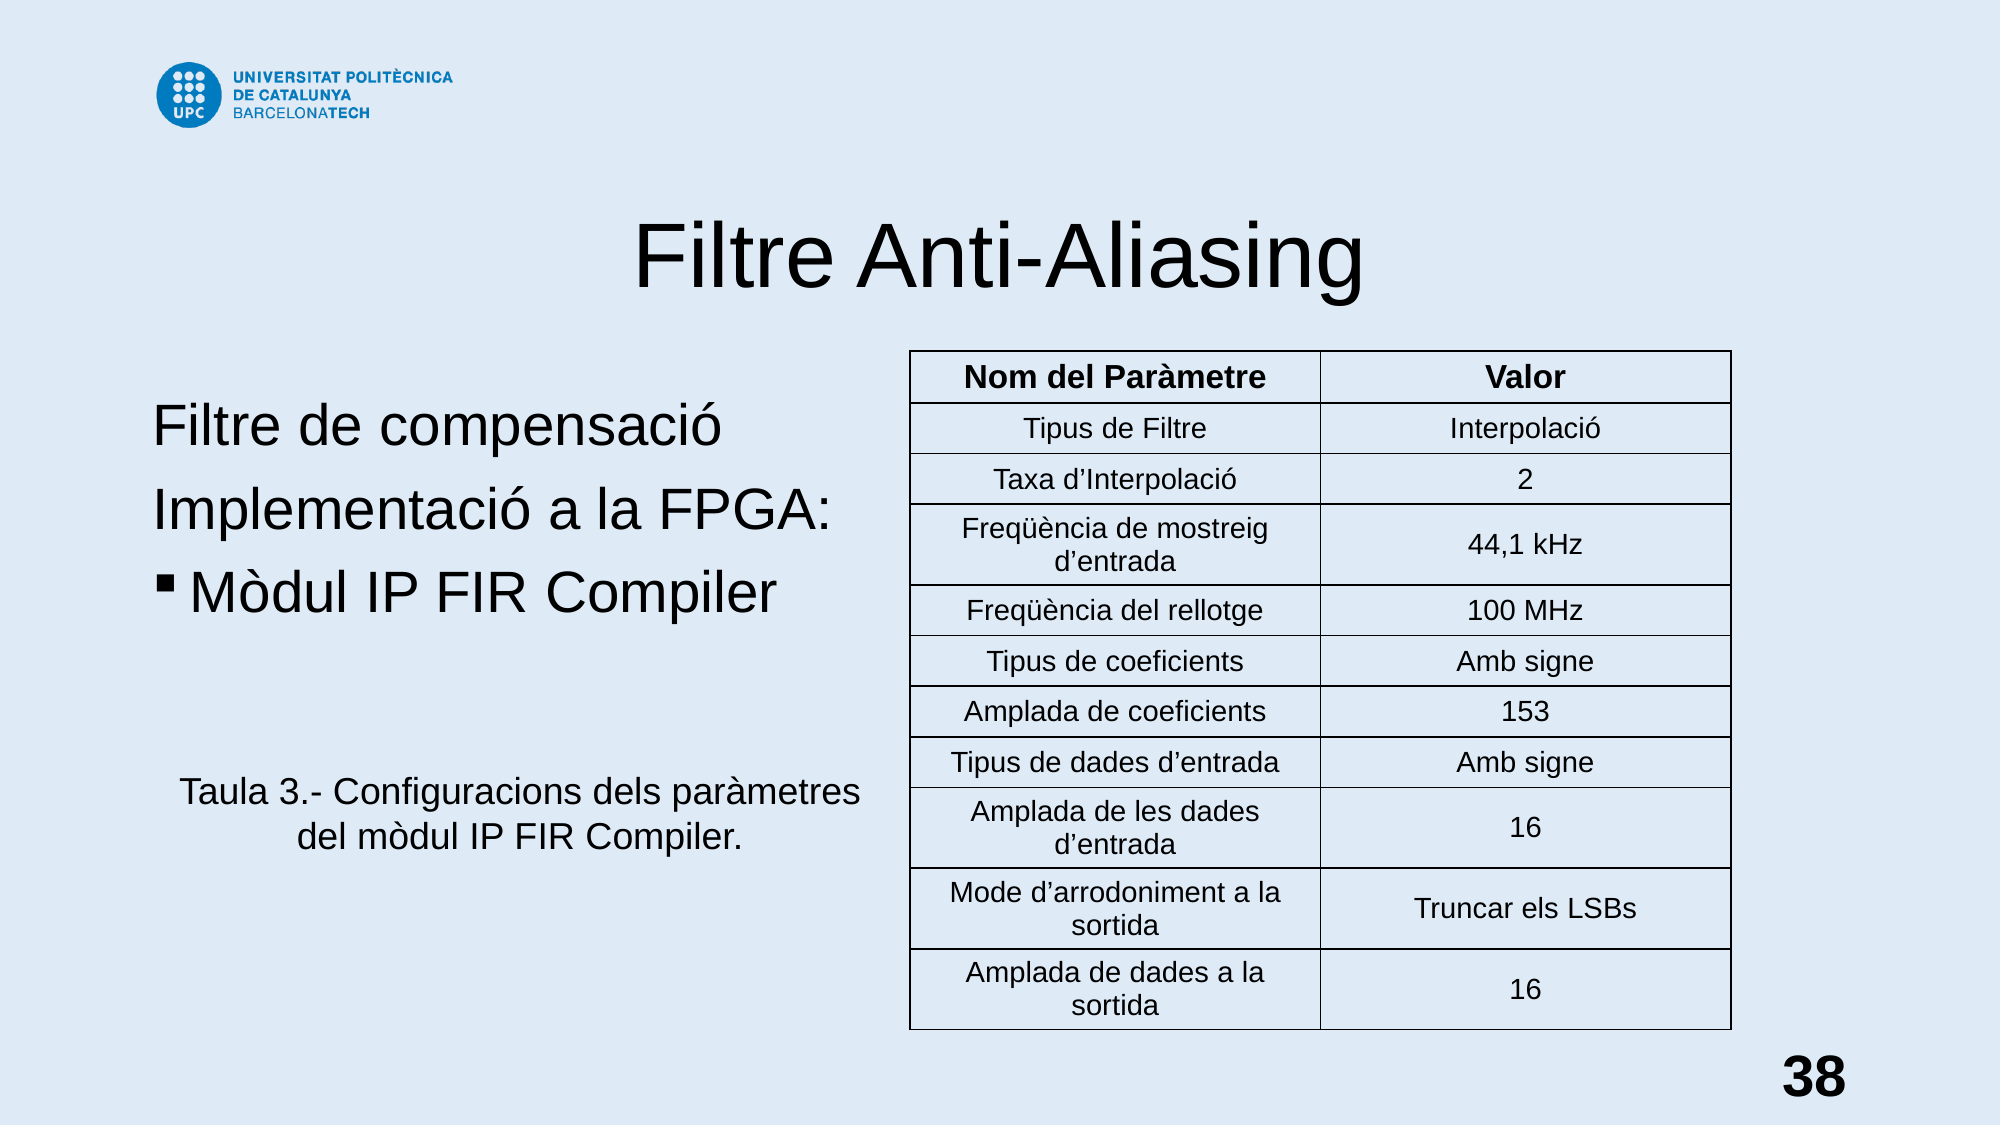

# Filtre Anti-Aliasing
| Nom del Paràmetre | Valor |
| --- | --- |
| Tipus de Filtre | Interpolació |
| Taxa d’Interpolació | 2 |
| Freqüència de mostreig d’entrada | 44,1 kHz |
| Freqüència del rellotge | 100 MHz |
| Tipus de coeficients | Amb signe |
| Amplada de coeficients | 153 |
| Tipus de dades d’entrada | Amb signe |
| Amplada de les dades d’entrada | 16 |
| Mode d’arrodoniment a la sortida | Truncar els LSBs |
| Amplada de dades a la sortida | 16 |
Filtre de compensació
Implementació a la FPGA:
Mòdul IP FIR Compiler
Taula 3.- Configuracions dels paràmetres del mòdul IP FIR Compiler.
38